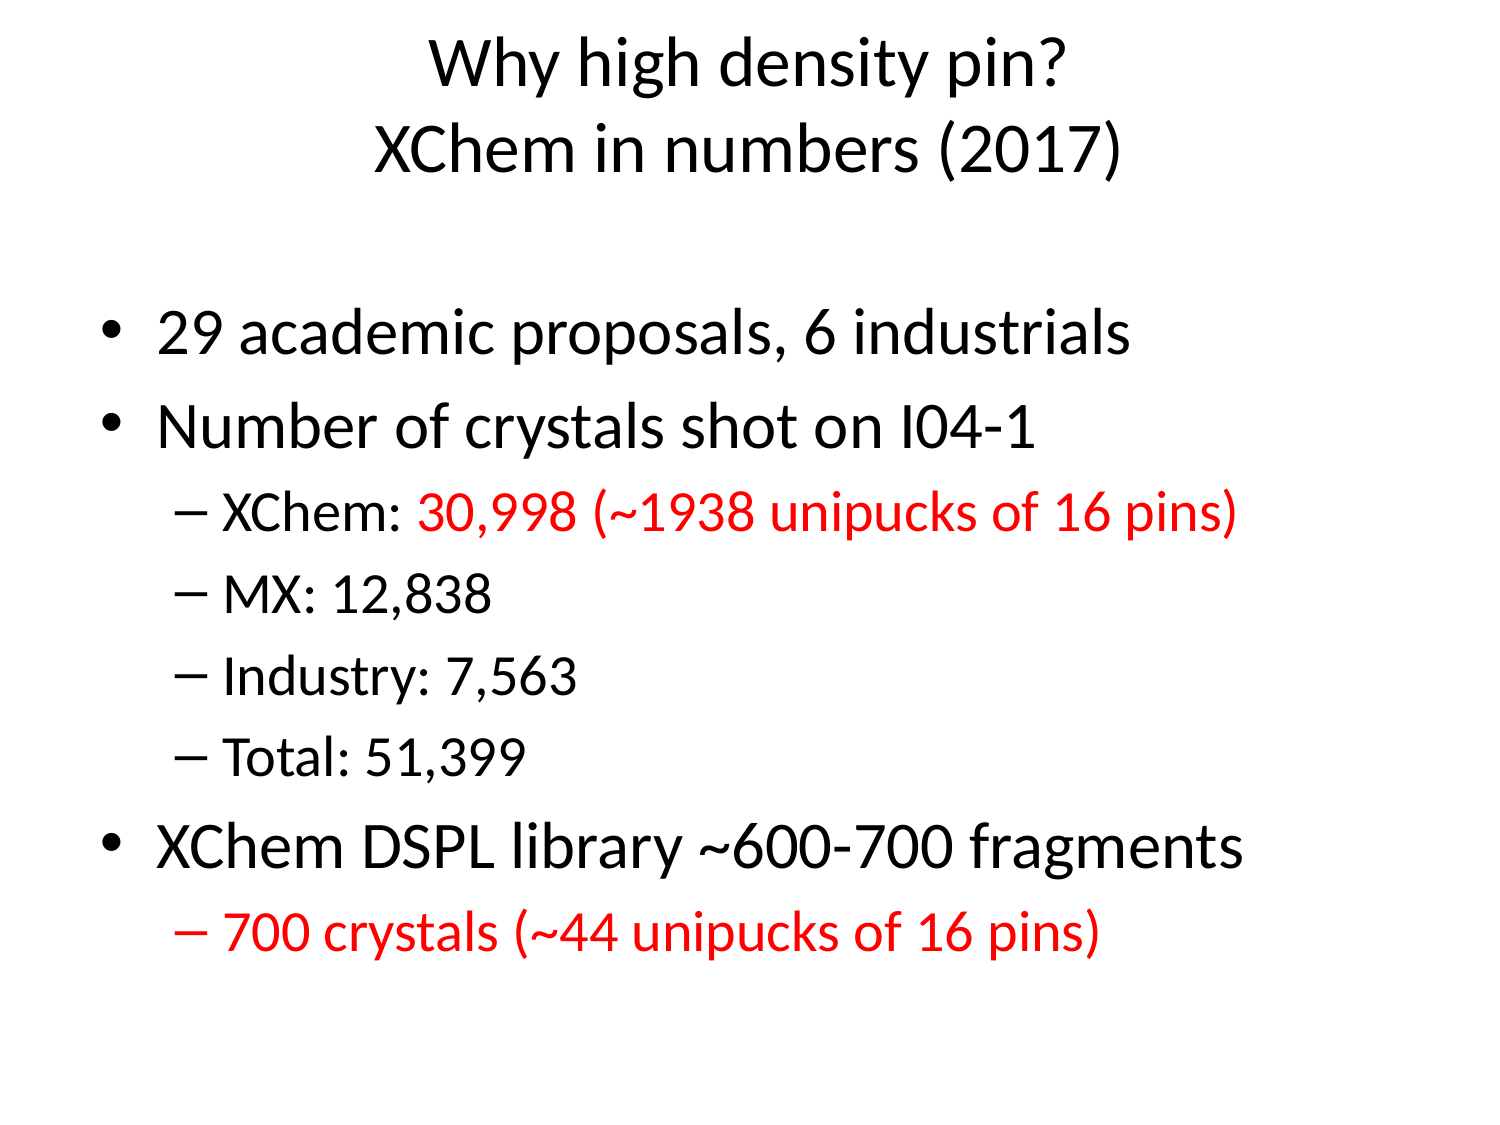

# Why high density pin? XChem in numbers (2017)
29 academic proposals, 6 industrials
Number of crystals shot on I04-1
XChem: 30,998 (~1938 unipucks of 16 pins)
MX: 12,838
Industry: 7,563
Total: 51,399
XChem DSPL library ~600-700 fragments
700 crystals (~44 unipucks of 16 pins)